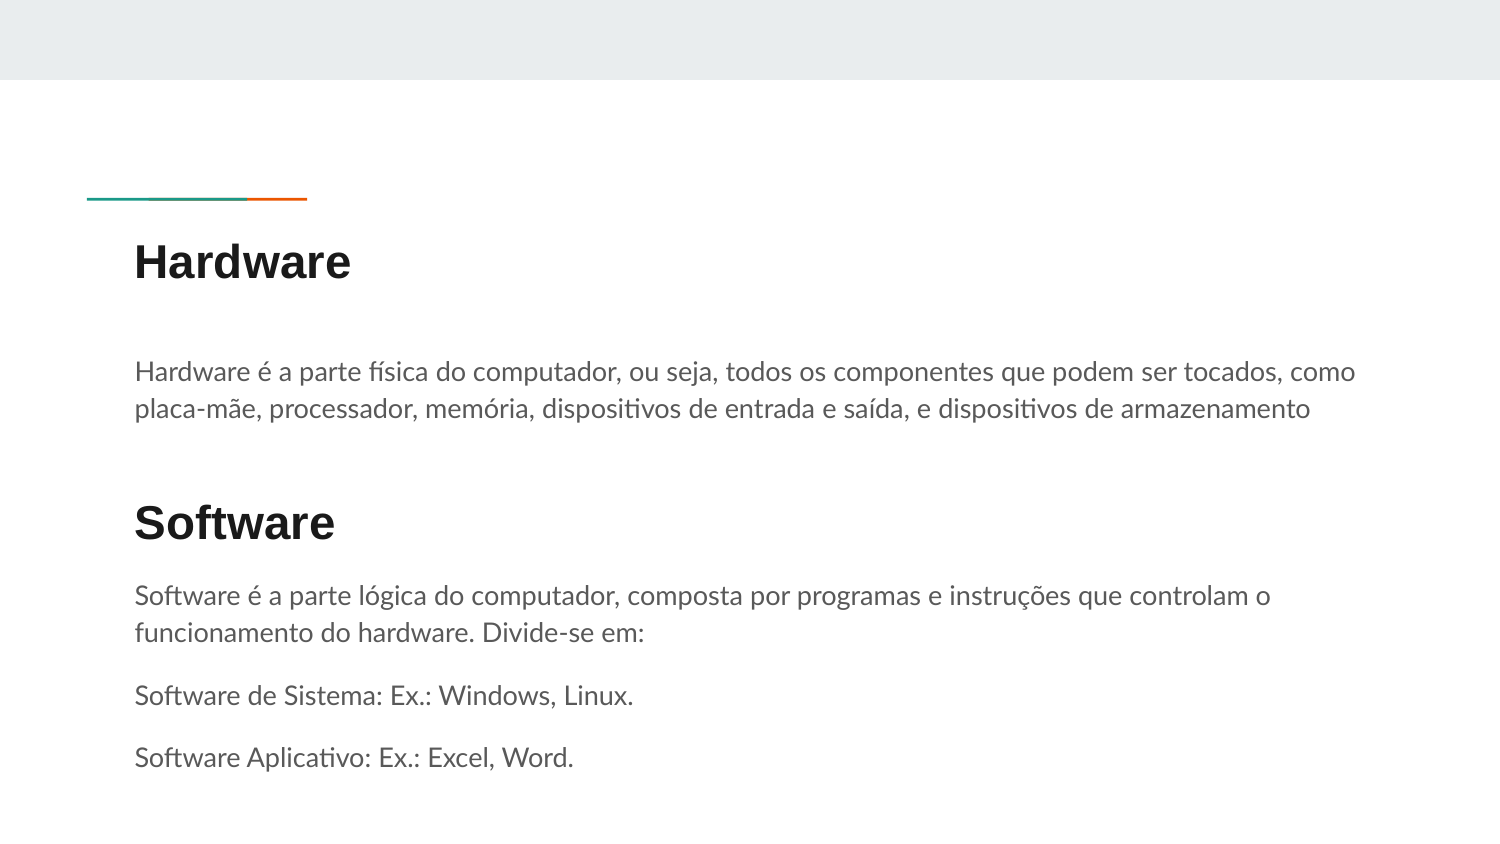

# Hardware
Hardware é a parte física do computador, ou seja, todos os componentes que podem ser tocados, como placa-mãe, processador, memória, dispositivos de entrada e saída, e dispositivos de armazenamento

Software é a parte lógica do computador, composta por programas e instruções que controlam o funcionamento do hardware. Divide-se em:
Software de Sistema: Ex.: Windows, Linux.
Software Aplicativo: Ex.: Excel, Word.
Software